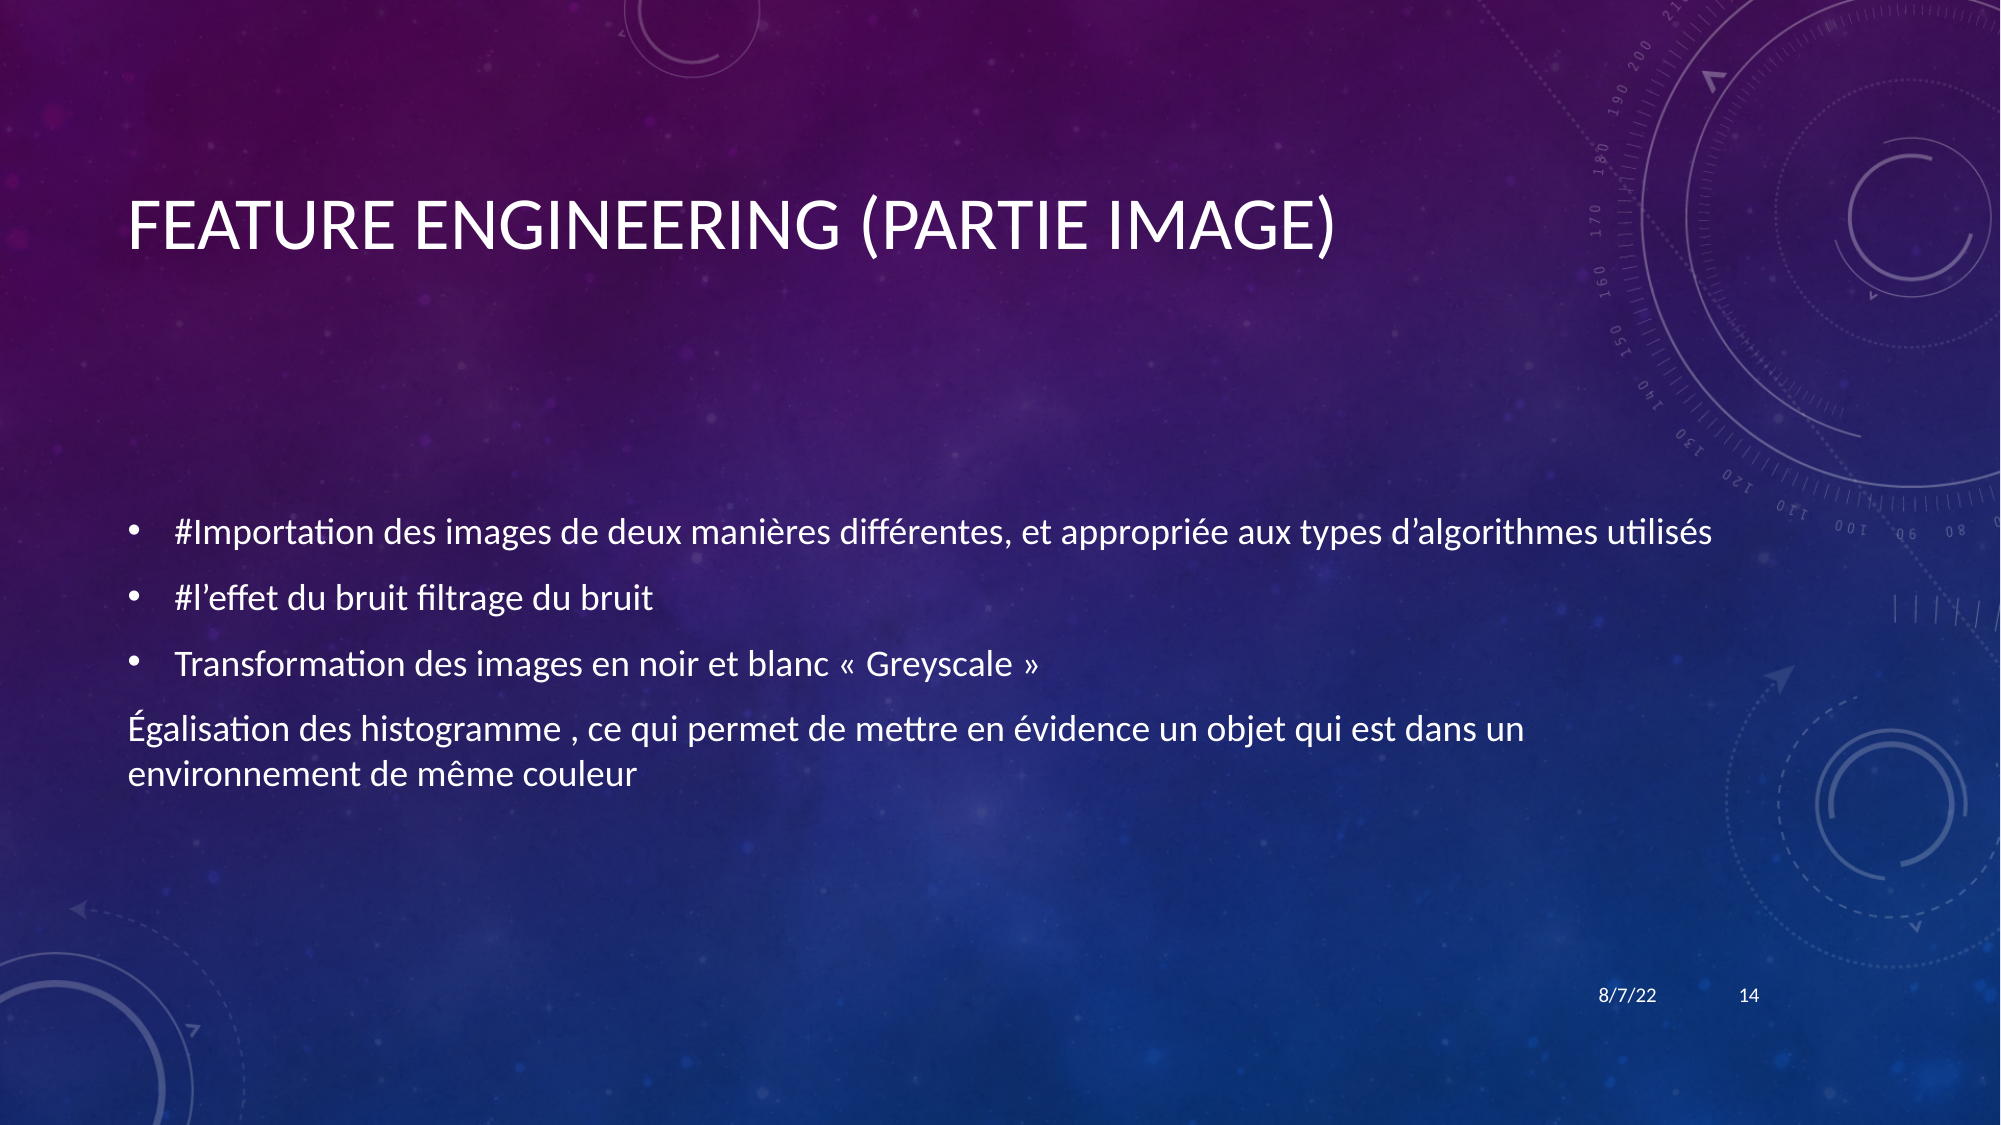

# Feature engineering (Partie image)
#Importation des images de deux manières différentes, et appropriée aux types d’algorithmes utilisés
#l’effet du bruit filtrage du bruit
Transformation des images en noir et blanc « Greyscale »
Égalisation des histogramme , ce qui permet de mettre en évidence un objet qui est dans un environnement de même couleur

8/7/22
14